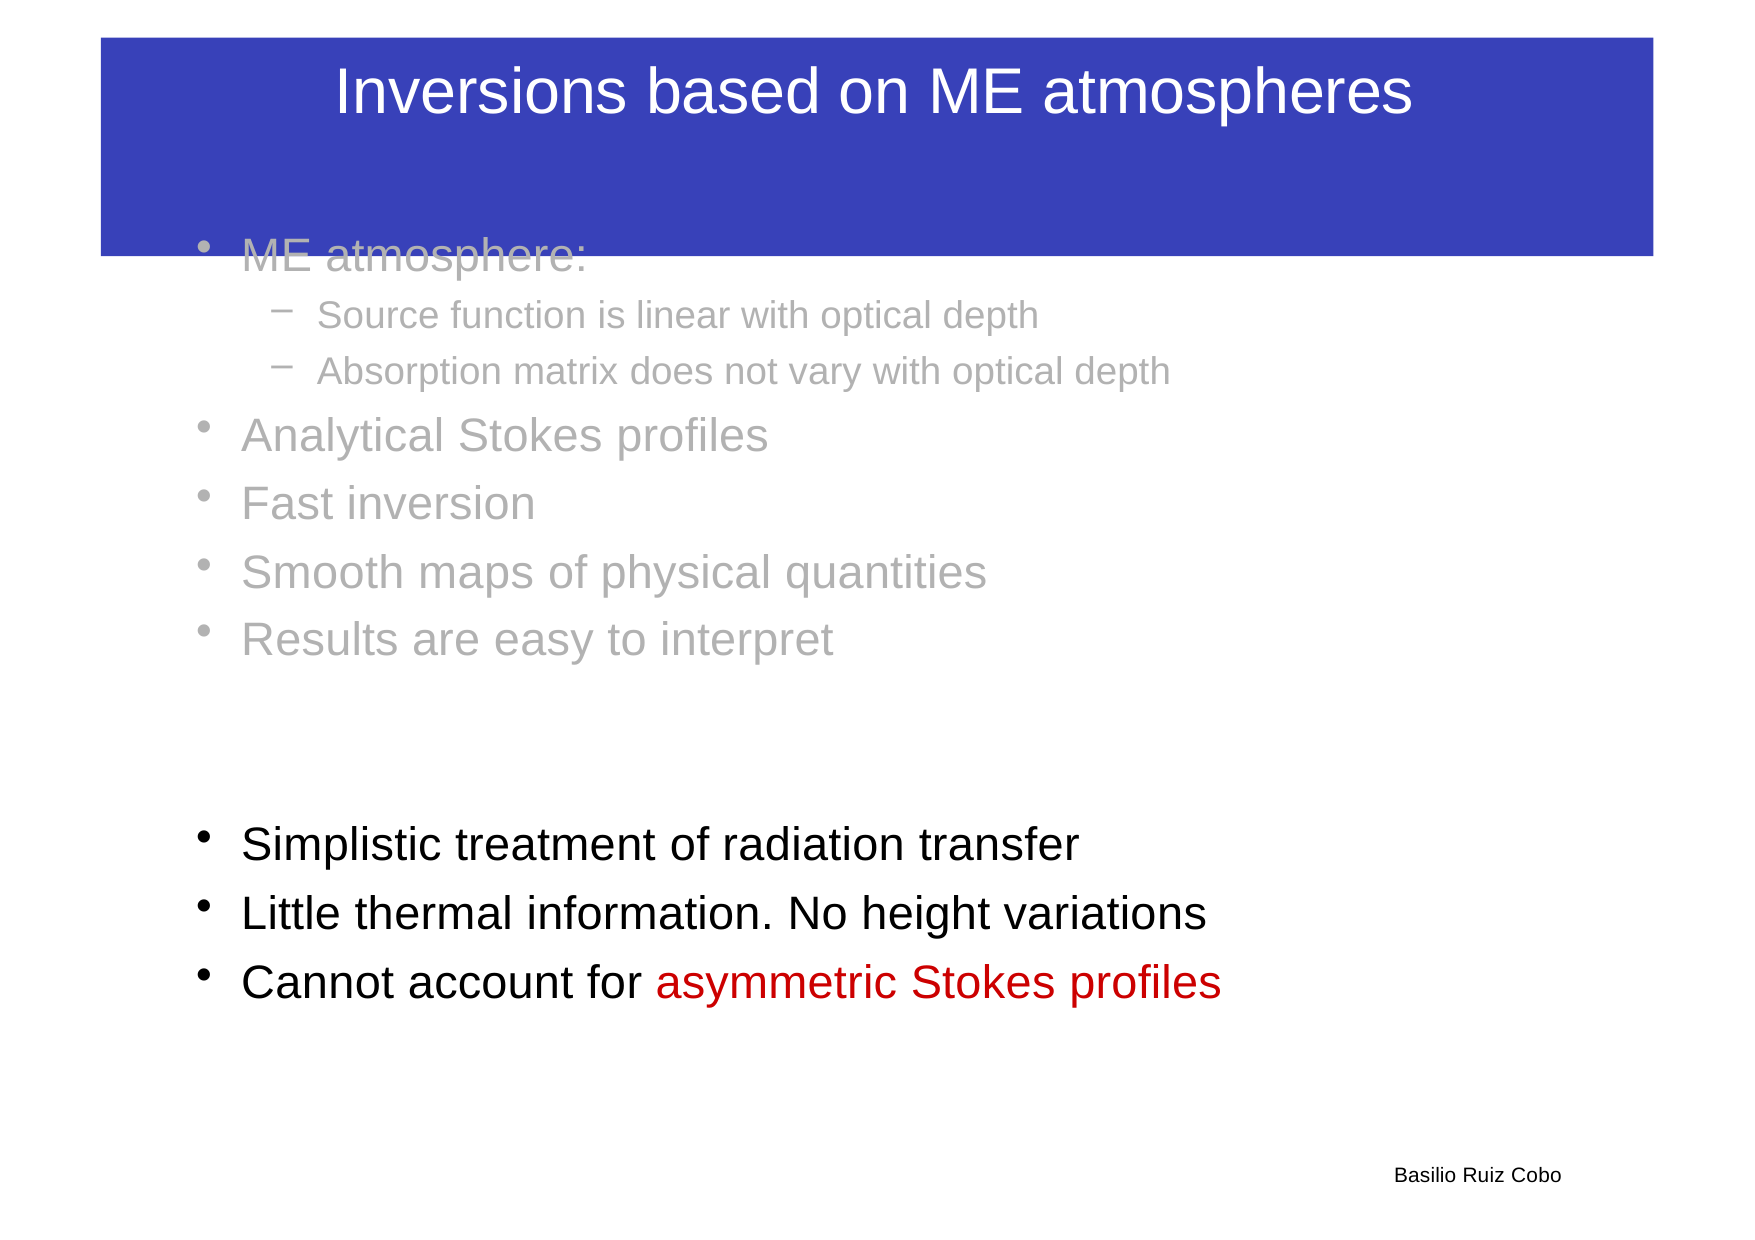

# Inversions based on ME atmospheres
ME atmosphere:
Source function is linear with optical depth
Absorption matrix does not vary with optical depth
Analytical Stokes profiles
Fast inversion
Smooth maps of physical quantities
Results are easy to interpret
Simplistic treatment of radiation transfer
Little thermal information. No height variations
Cannot account for asymmetric Stokes profiles
Basilio Ruiz Cobo